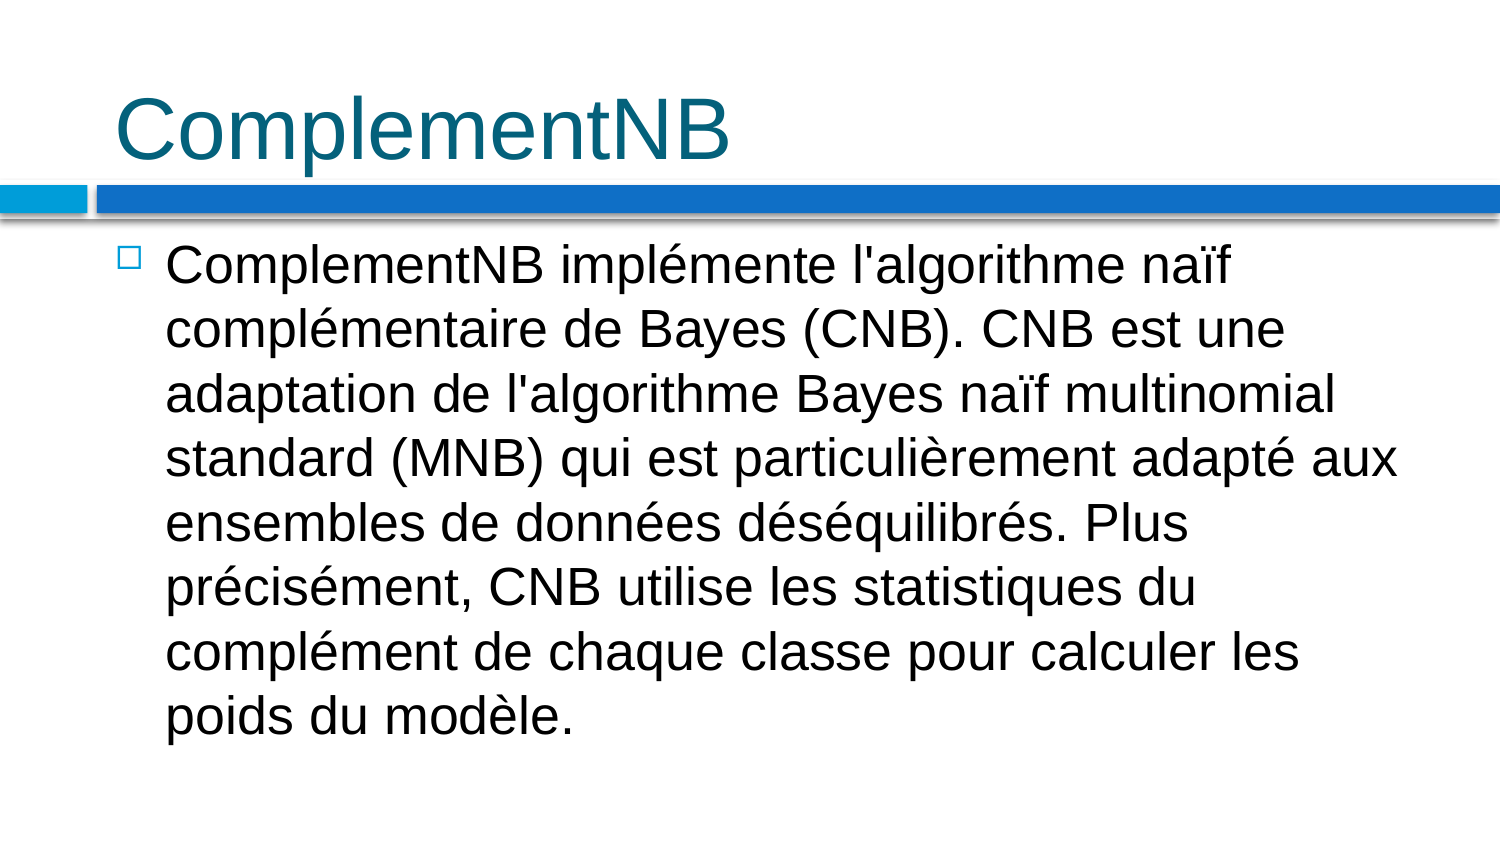

# ComplementNB
ComplementNB implémente l'algorithme naïf complémentaire de Bayes (CNB). CNB est une adaptation de l'algorithme Bayes naïf multinomial standard (MNB) qui est particulièrement adapté aux ensembles de données déséquilibrés. Plus précisément, CNB utilise les statistiques du complément de chaque classe pour calculer les poids du modèle.